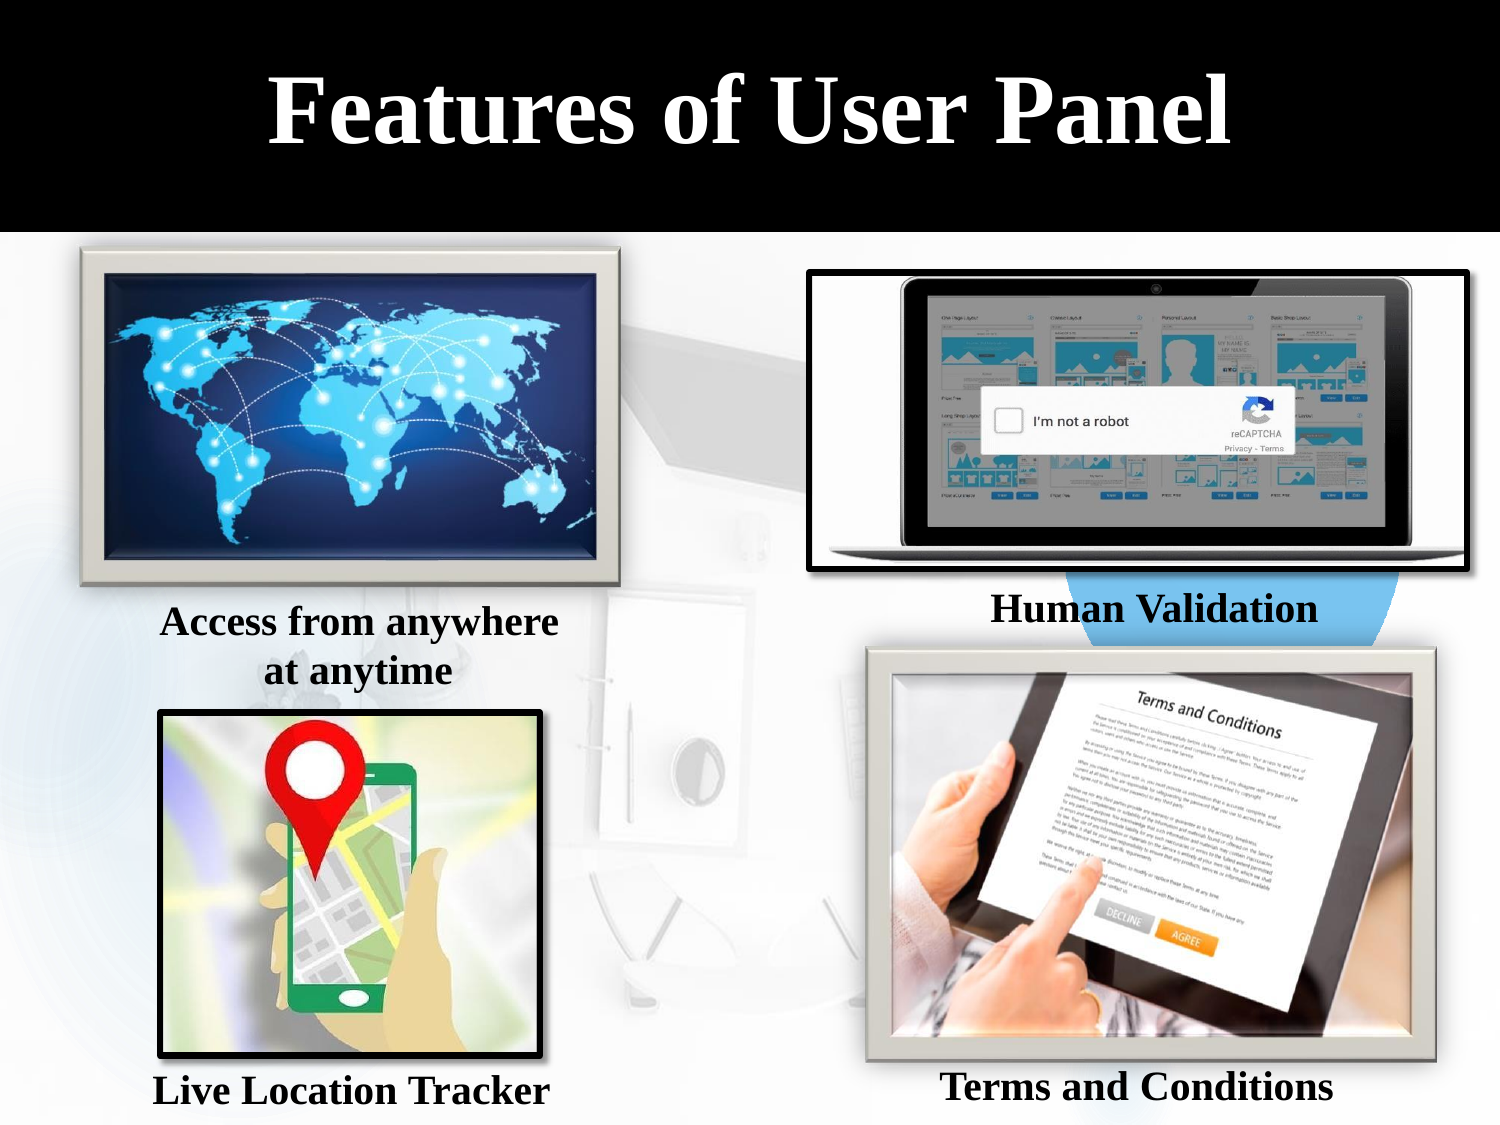

# Features of User Panel

Human Validation
Access from anywhere  at anytime

Terms and Conditions
Live Location Tracker